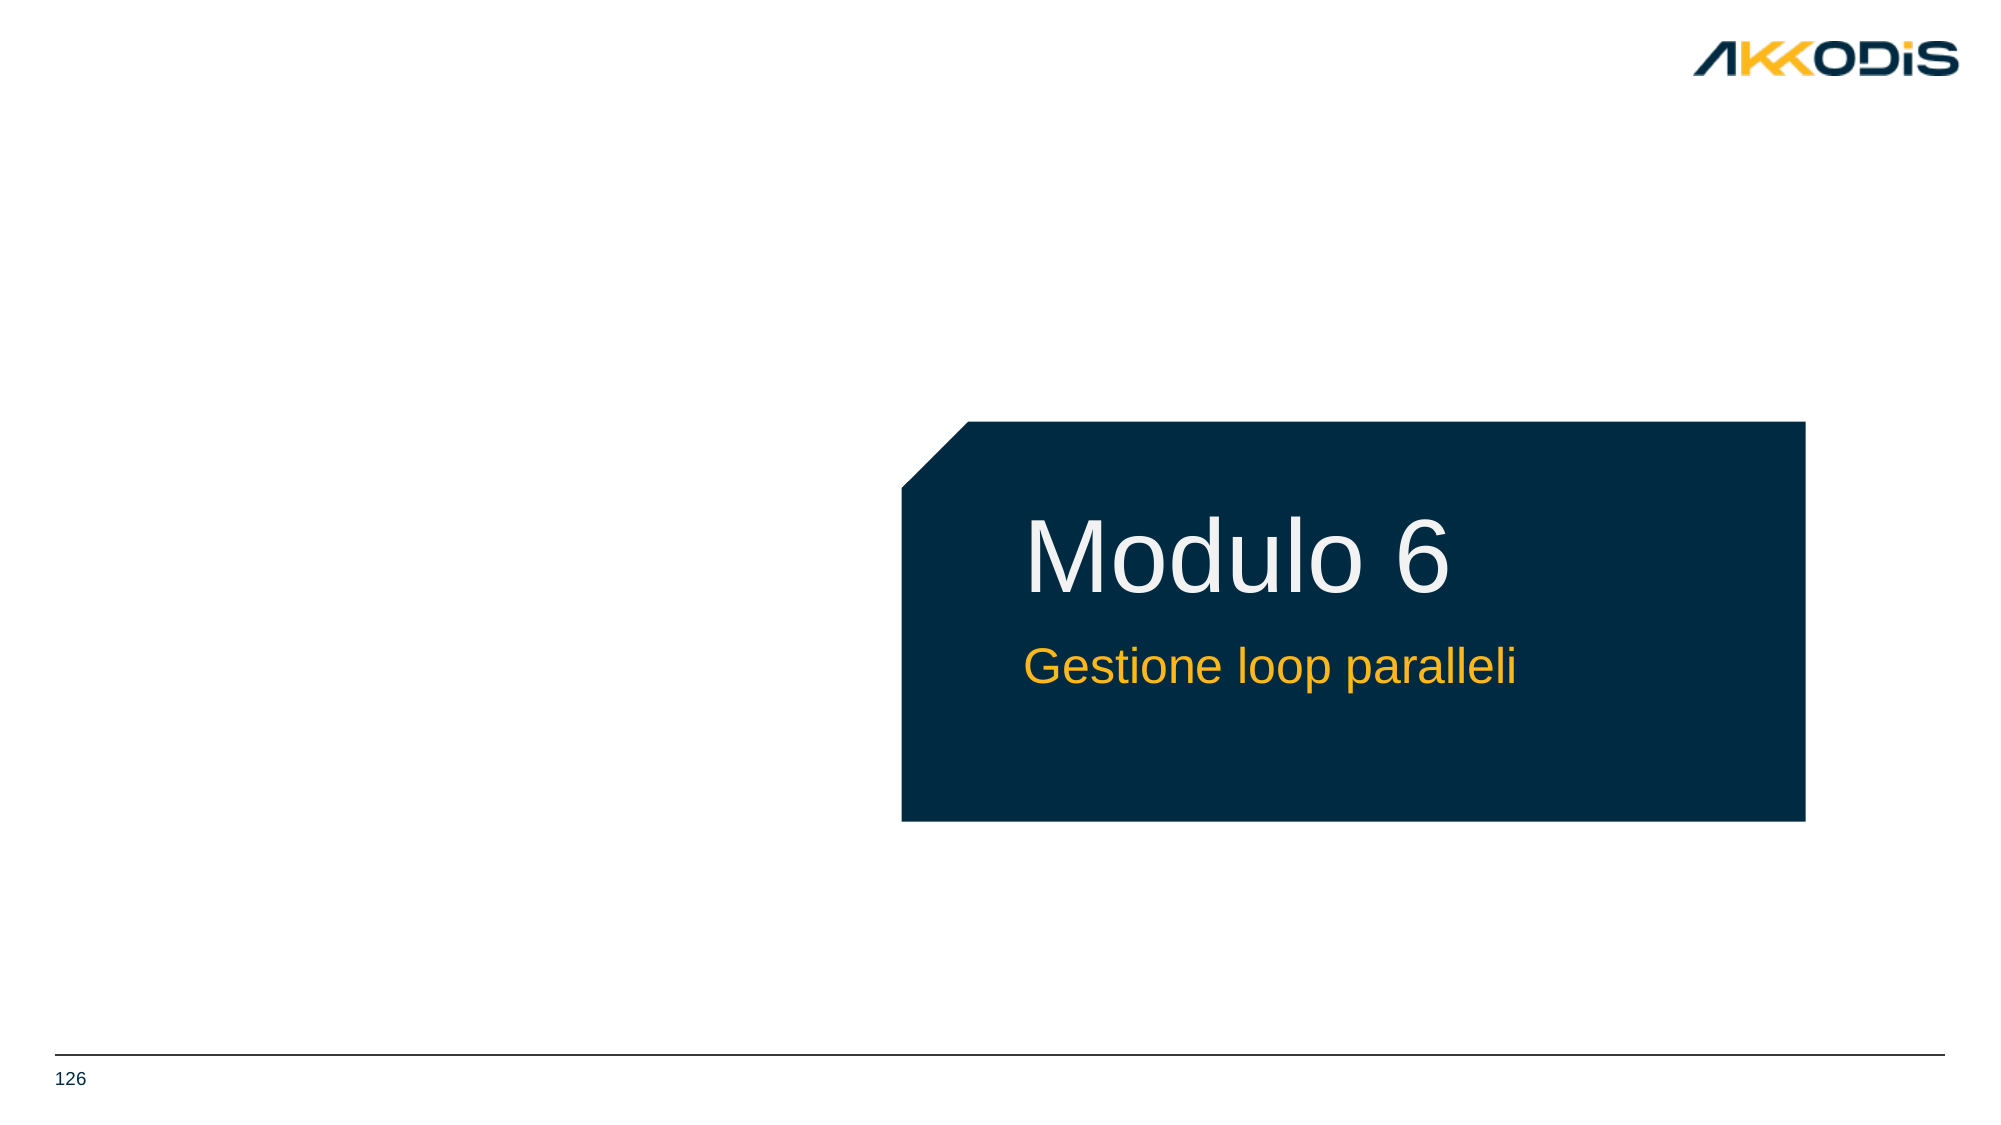

# Modulo 6
Gestione loop paralleli
126